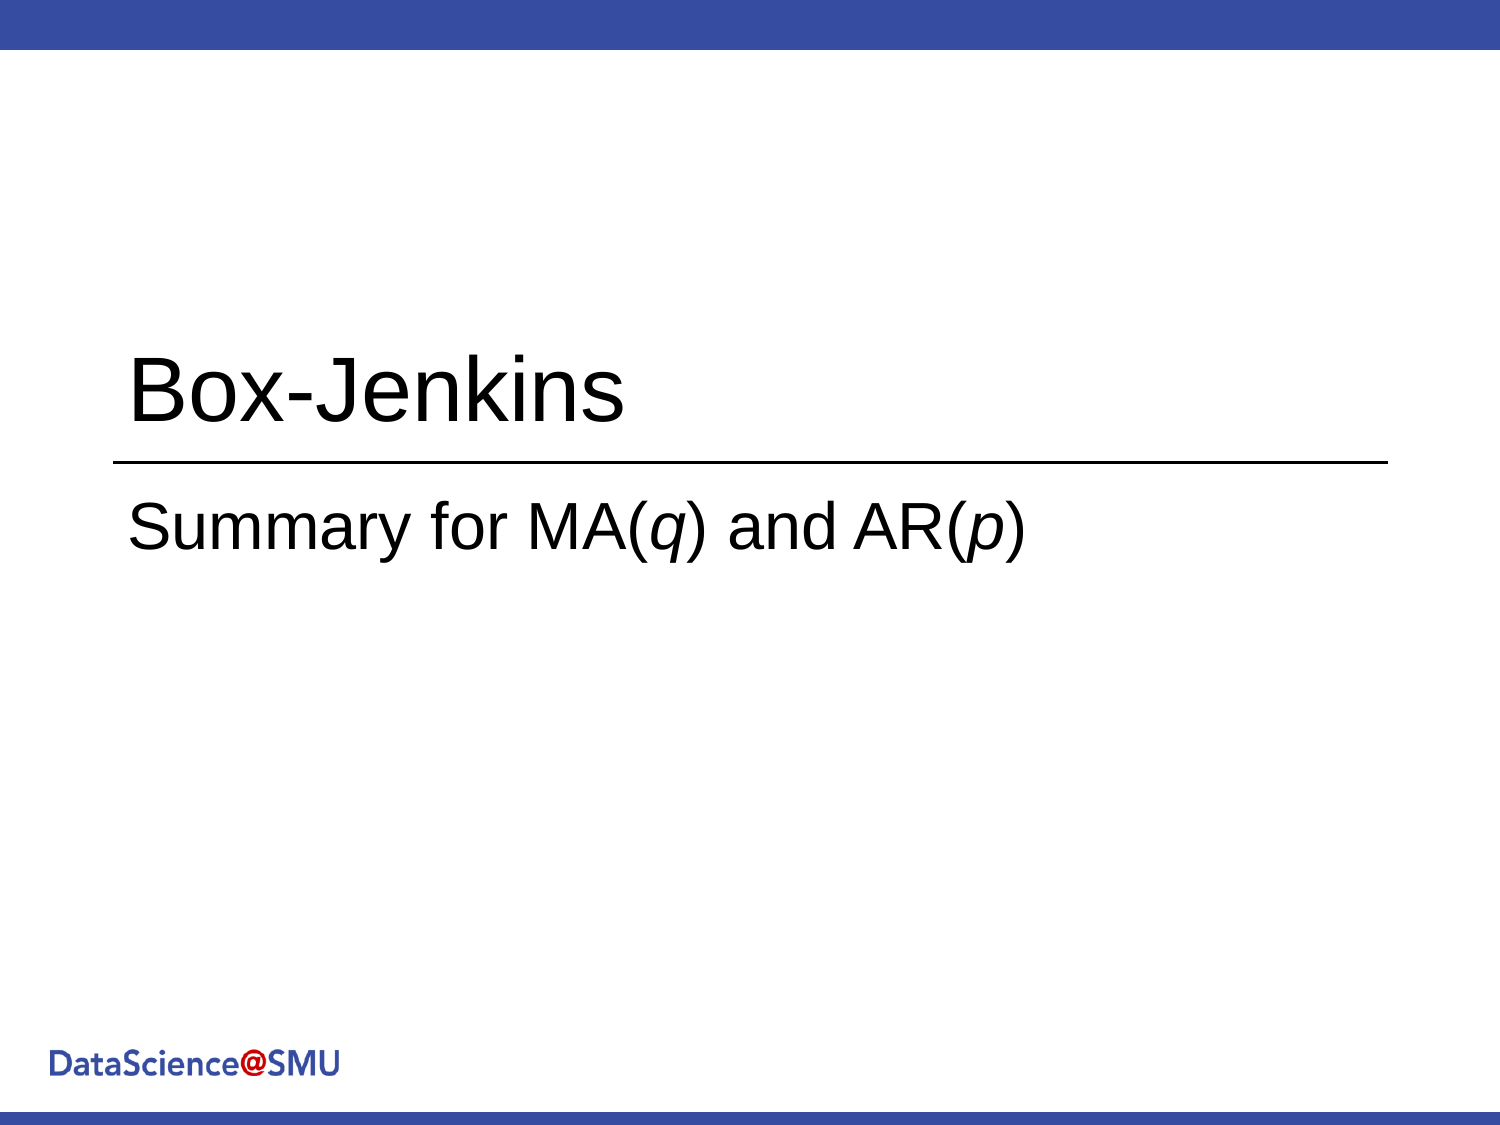

# Box-Jenkins
Summary for MA(q) and AR(p)